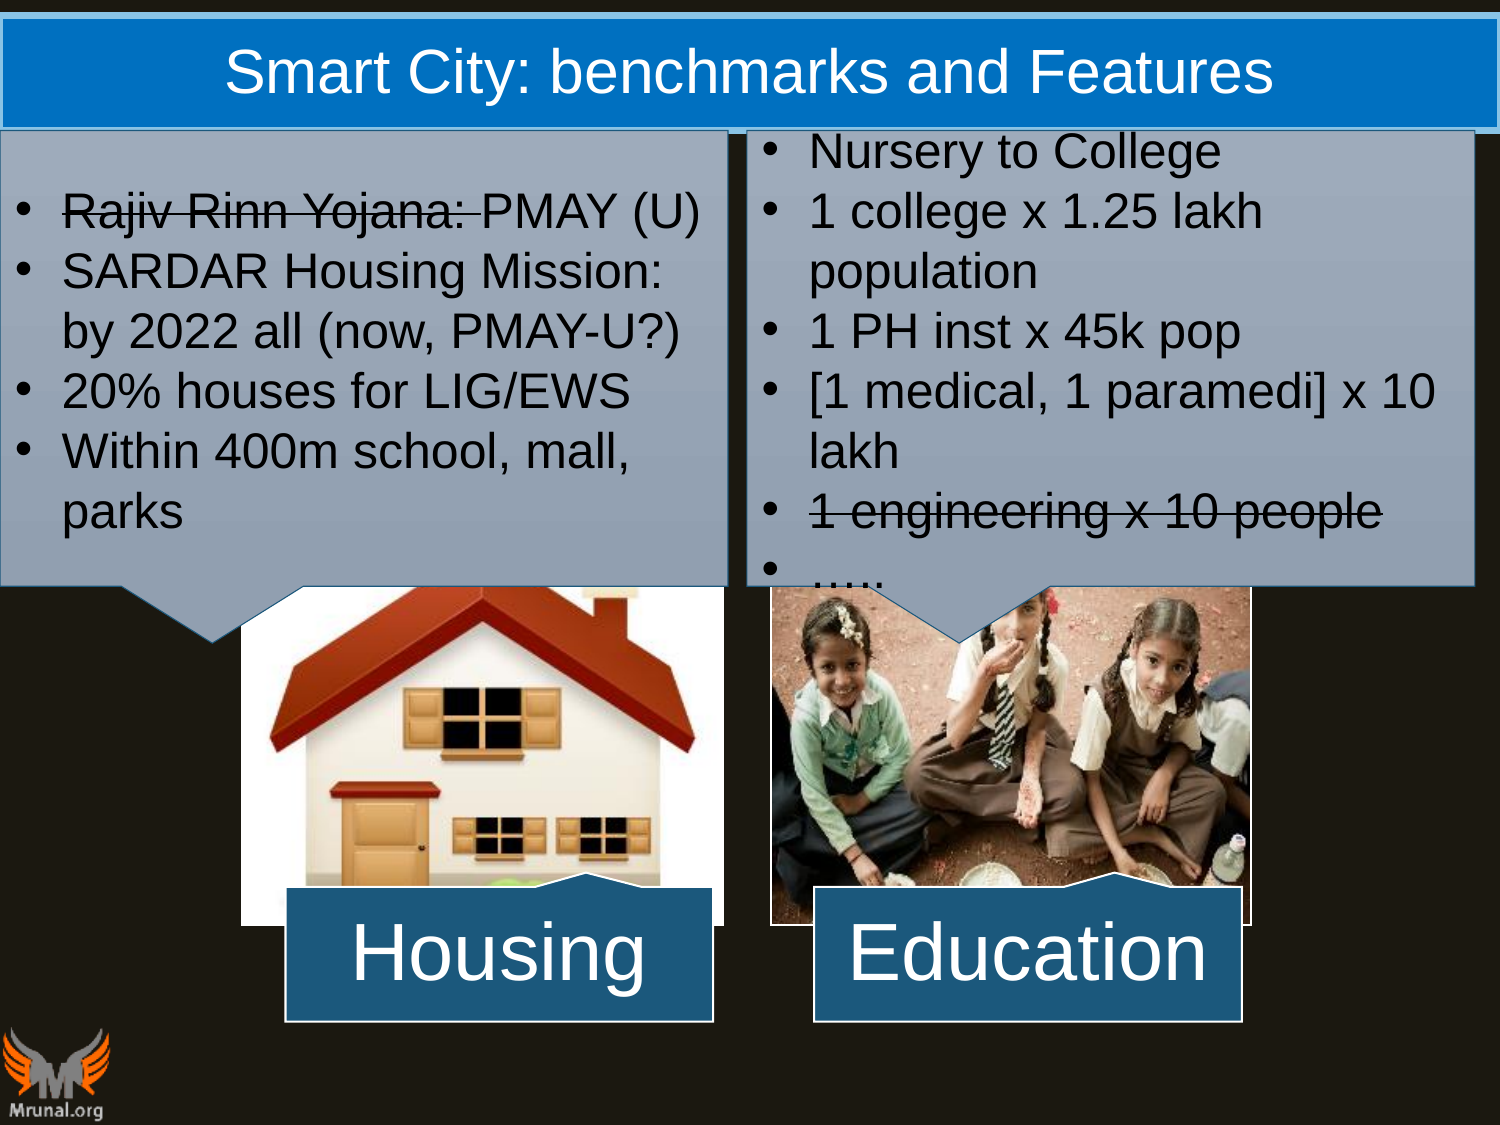

# Smart City: benchmarks and Features
Rajiv Rinn Yojana: PMAY (U)
SARDAR Housing Mission: by 2022 all (now, PMAY-U?)
20% houses for LIG/EWS
Within 400m school, mall, parks
Nursery to College
1 college x 1.25 lakh population
1 PH inst x 45k pop
[1 medical, 1 paramedi] x 10 lakh
1 engineering x 10 people
…..
Housing
Education